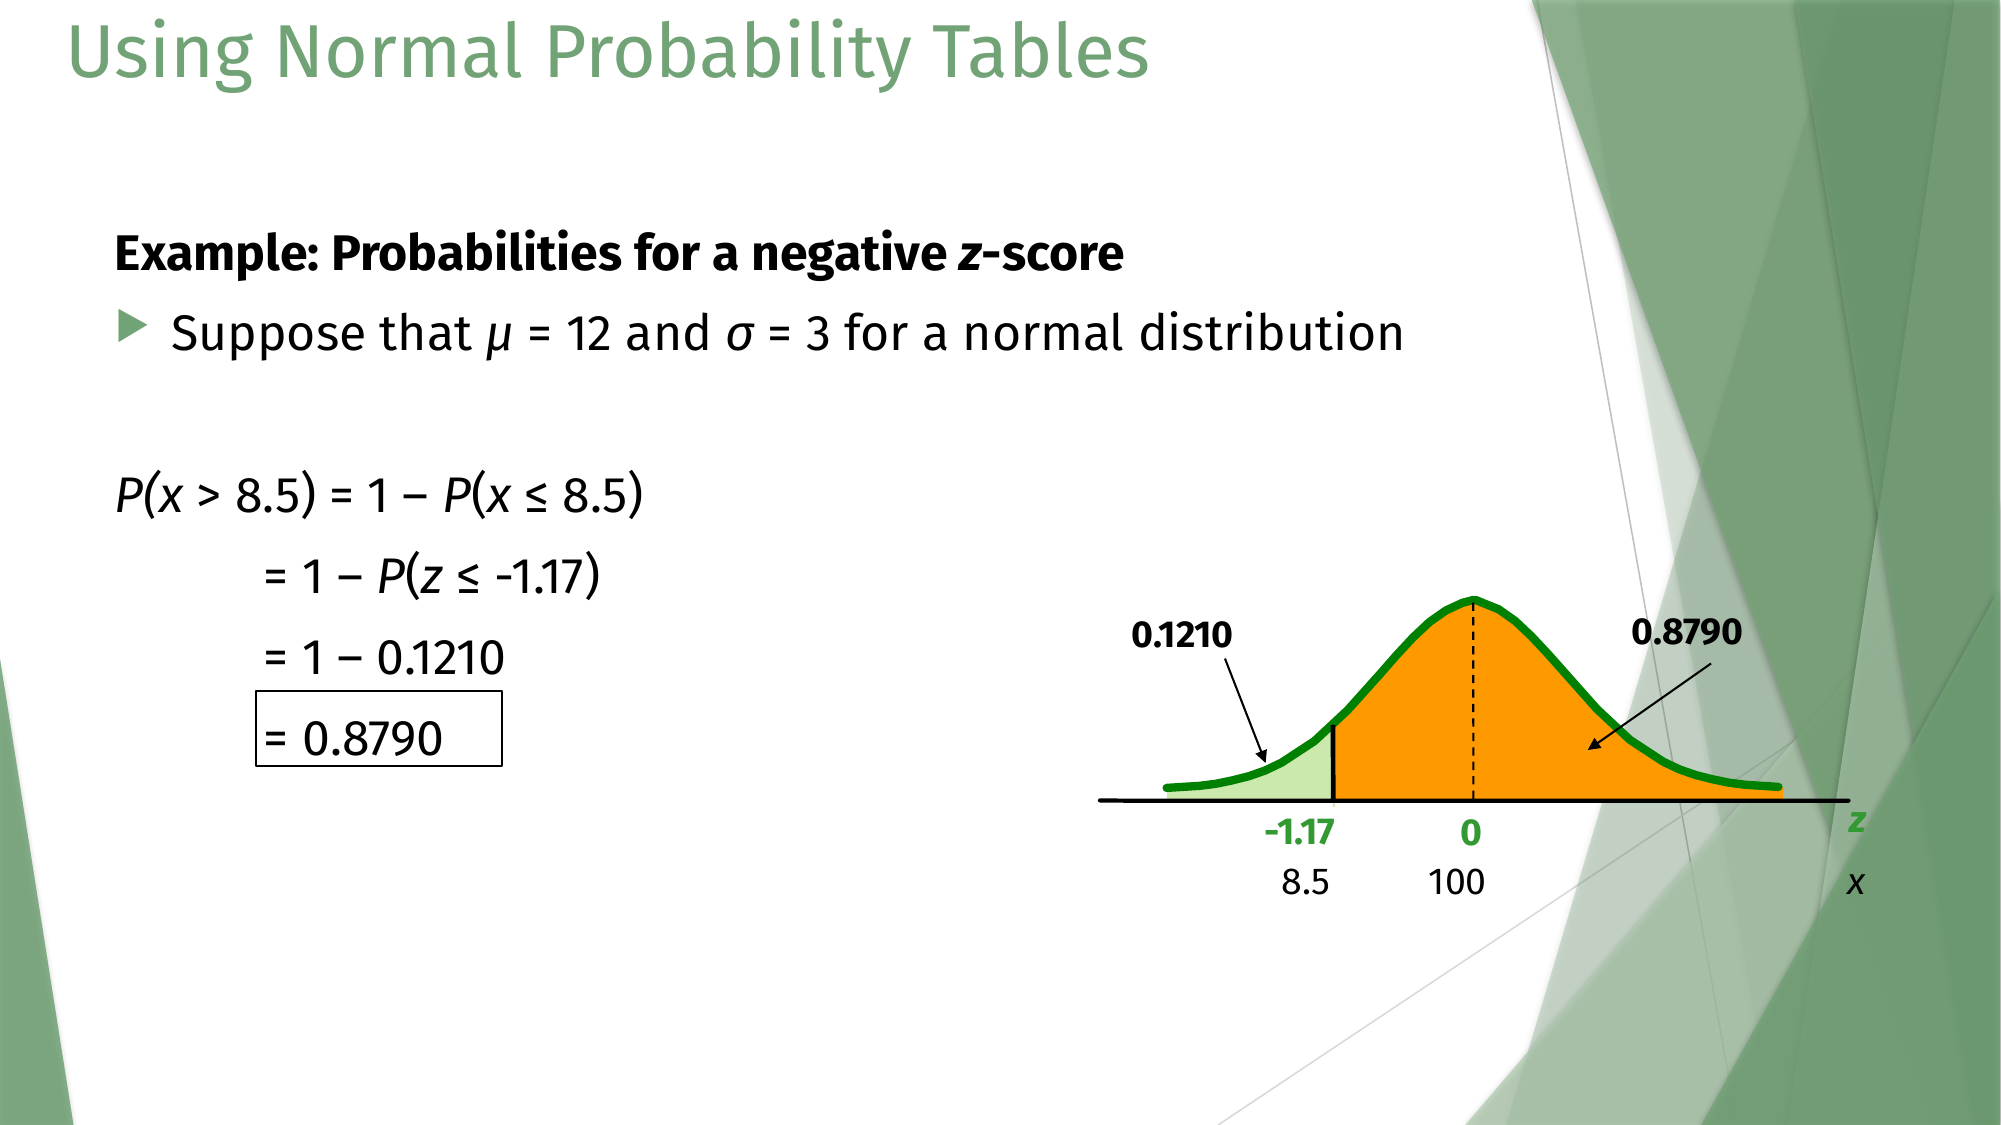

# Using Normal Probability Tables
Example: Probabilities for a negative z-score
Suppose that μ = 12 and σ = 3 for a normal distribution

P(x > 8.5) = 1 – P(x ≤ 8.5)
	       = 1 – P(z ≤ -1.17)
	       = 1 – 0.1210
	       = 0.8790

0.8790

0.1210

z
-1.17

0
8.5
100
x